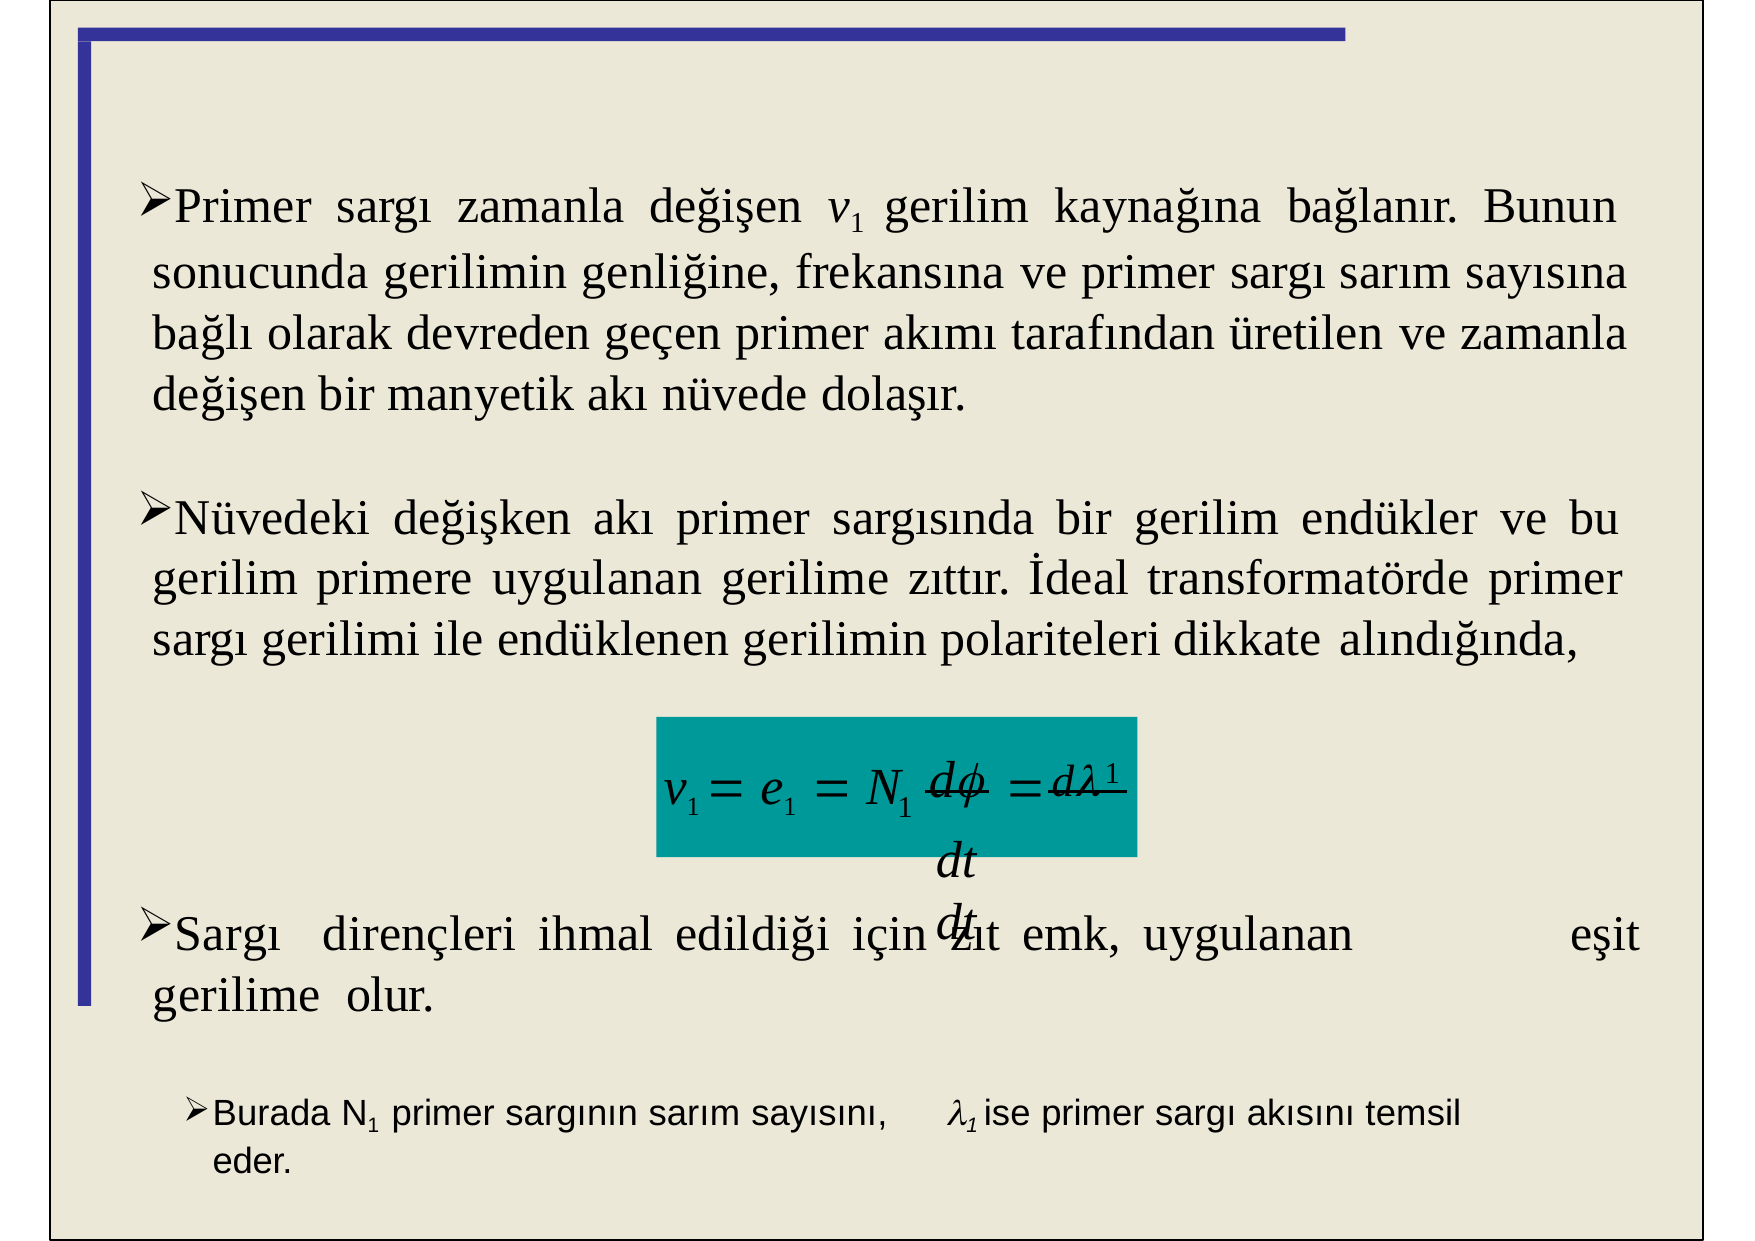

Primer sargı zamanla değişen v1 gerilim kaynağına bağlanır. Bunun  sonucunda gerilimin genliğine, frekansına ve primer sargı sarım sayısına  bağlı olarak devreden geçen primer akımı tarafından üretilen ve zamanla  değişen bir manyetik akı nüvede dolaşır.

Nüvedeki değişken akı primer sargısında bir gerilim endükler ve bu  gerilim primere uygulanan gerilime zıttır. İdeal transformatörde primer  sargı gerilimi ile endüklenen gerilimin polariteleri dikkate alındığında,
dφ	dλ
dt	dt
v1 = e1 = N
=
1
1
Sargı	dirençleri	ihmal	edildiği	için	zıt	emk,	uygulanan	gerilime  olur.
eşit
Burada N1  primer sargının sarım sayısını,	λ1 ise primer sargı akısını temsil eder.